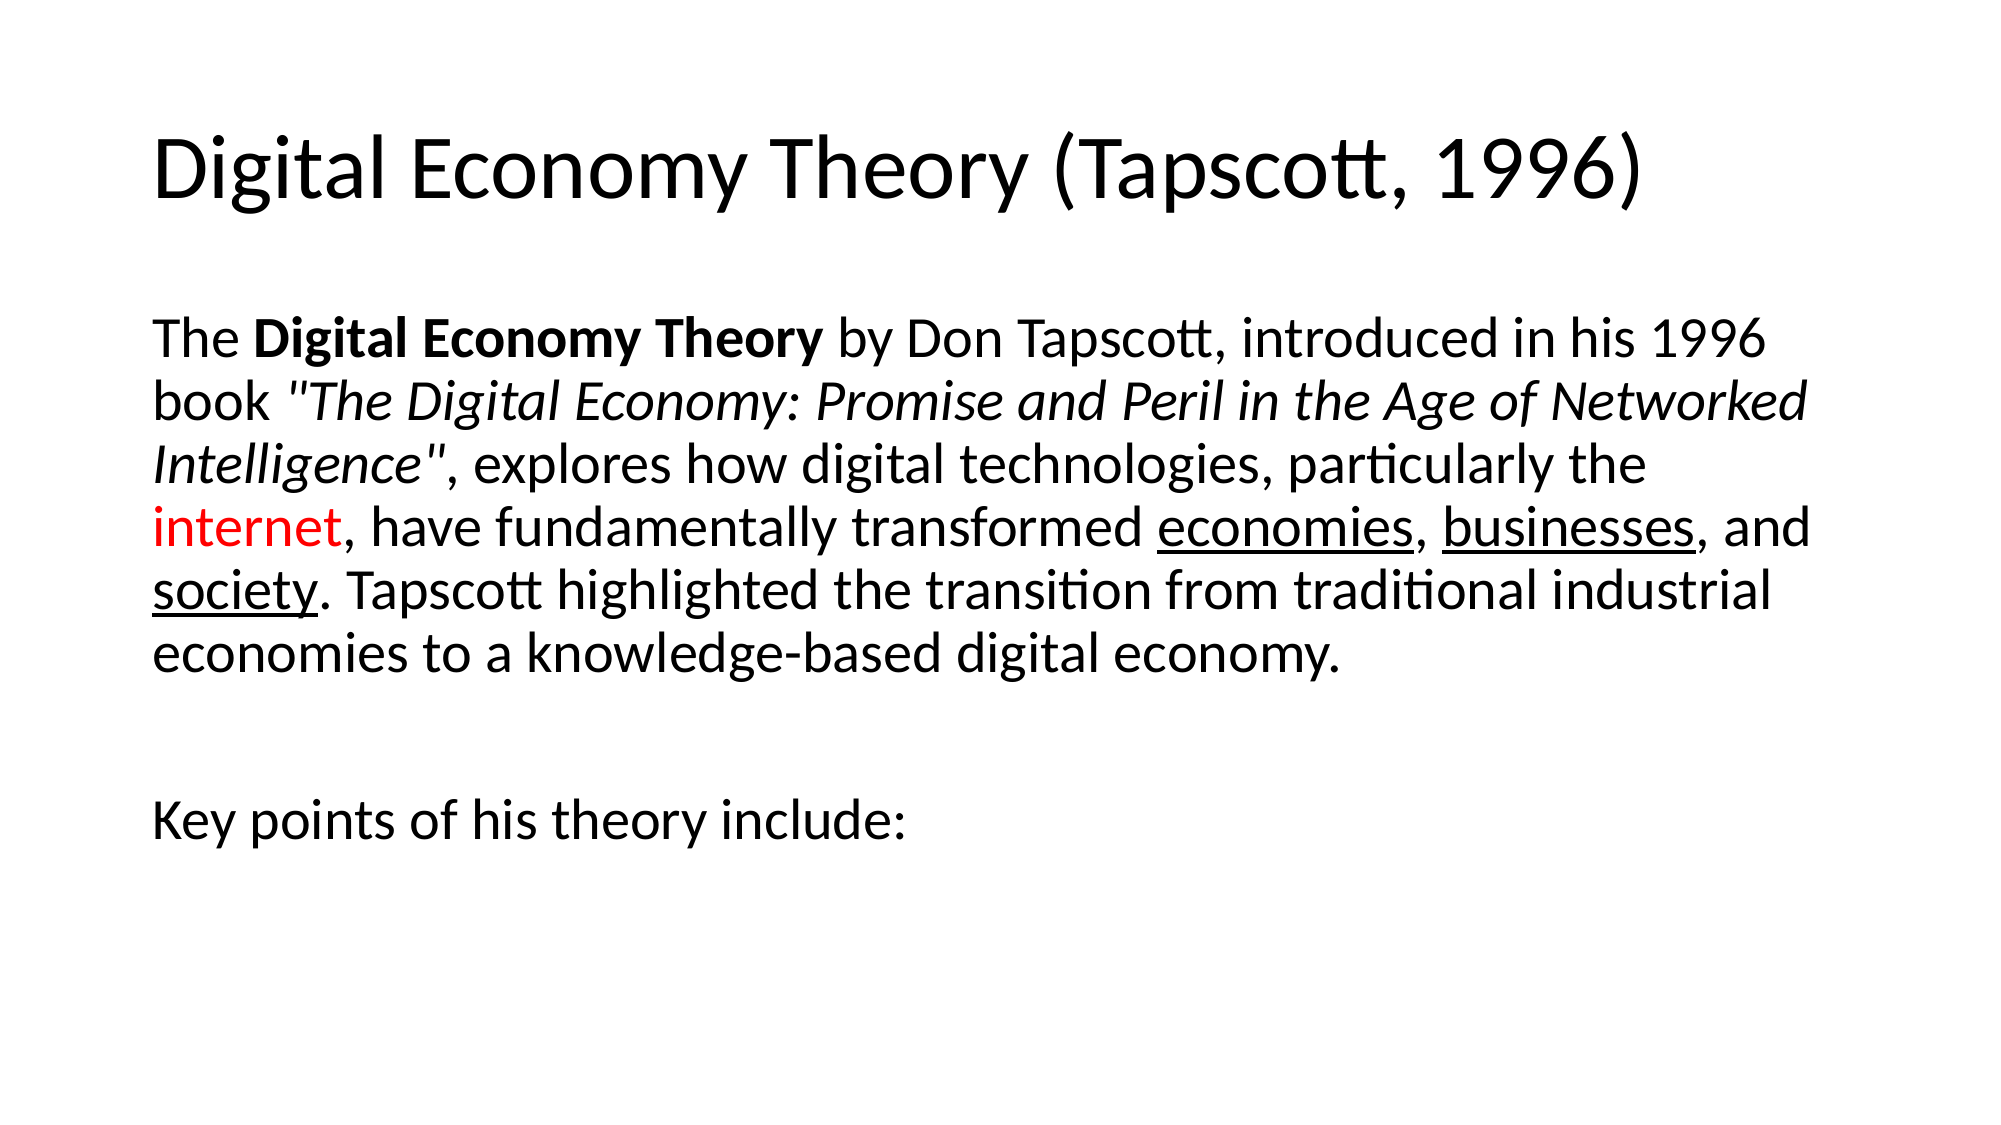

# Digital Economy Theory (Tapscott, 1996)
The Digital Economy Theory by Don Tapscott, introduced in his 1996 book "The Digital Economy: Promise and Peril in the Age of Networked Intelligence", explores how digital technologies, particularly the internet, have fundamentally transformed economies, businesses, and society. Tapscott highlighted the transition from traditional industrial economies to a knowledge-based digital economy.

Key points of his theory include: